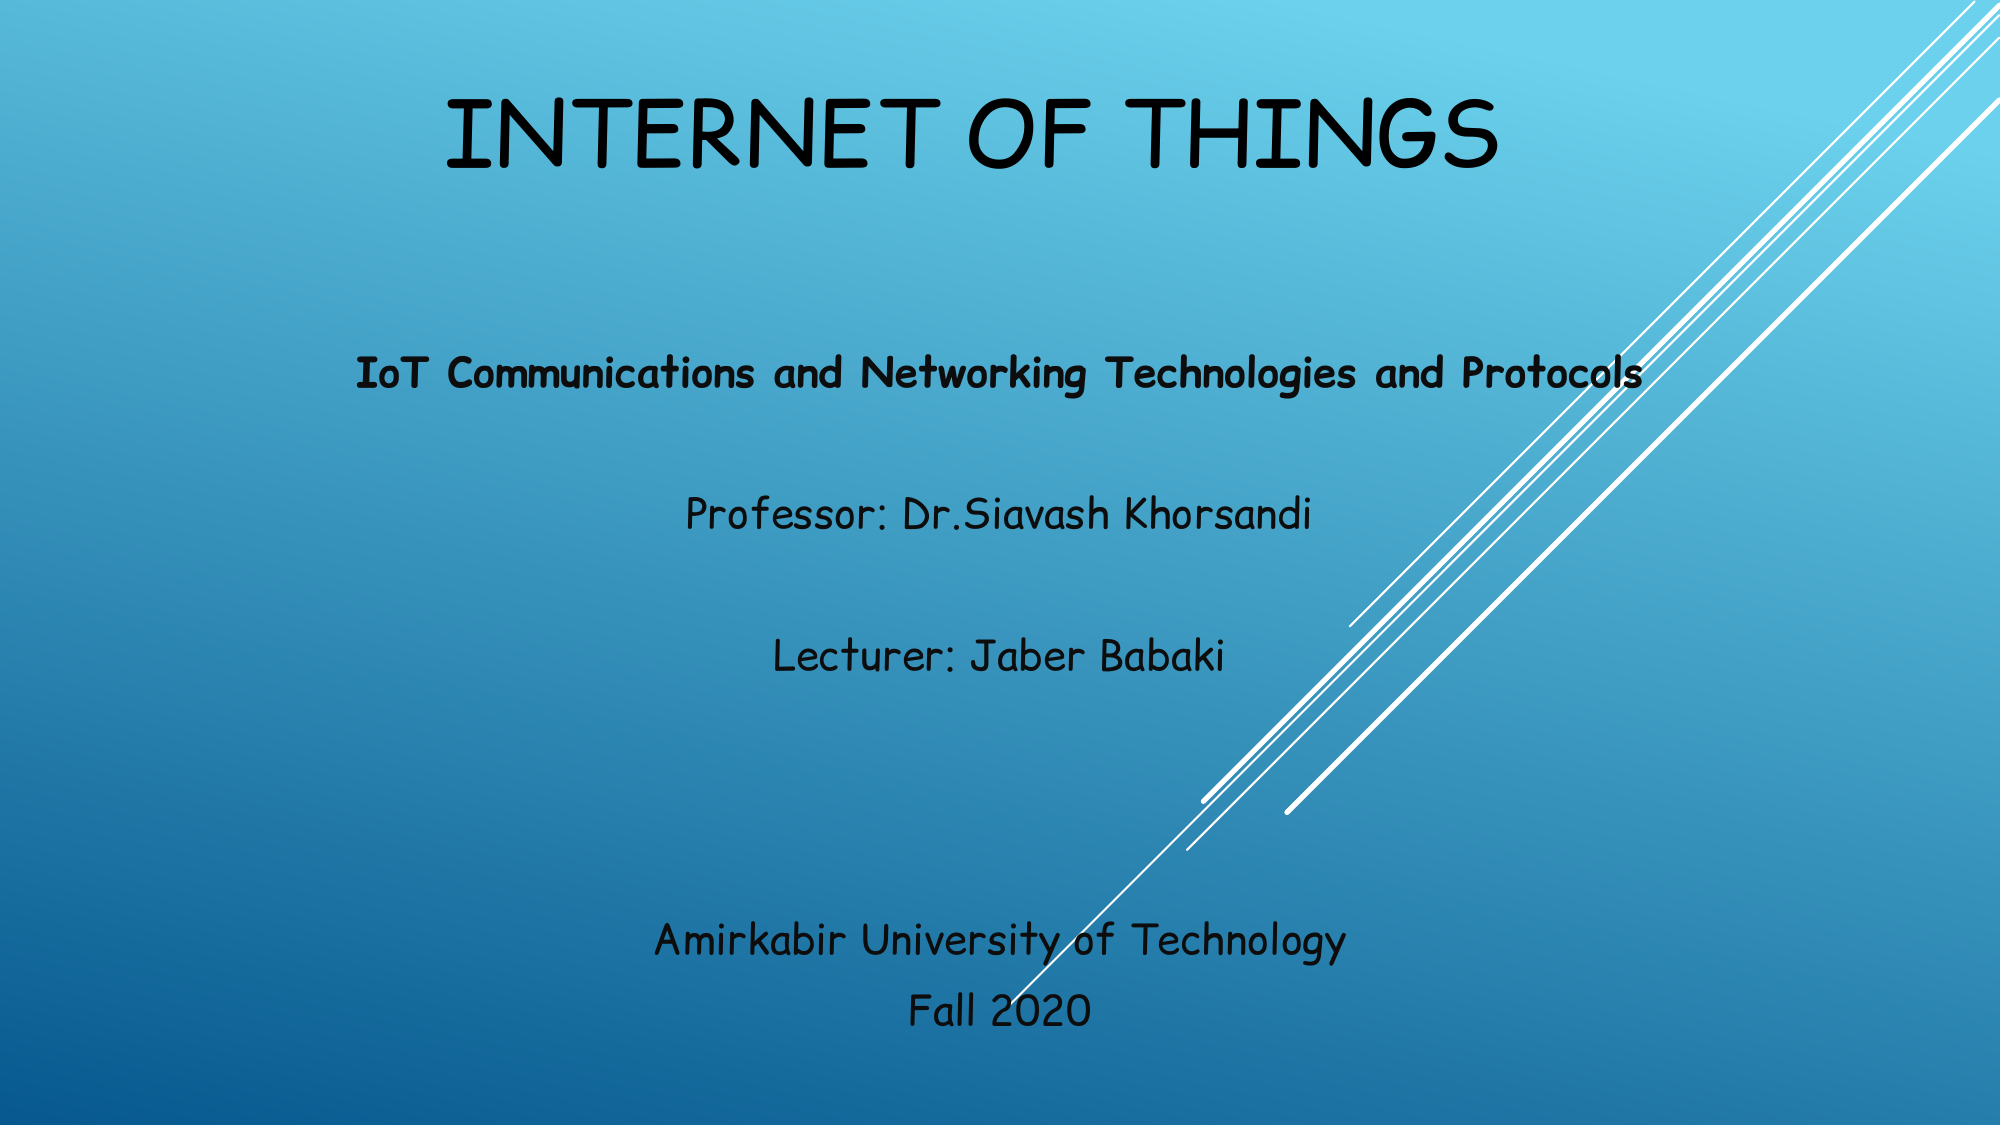

# Internet of Things
IoT Communications and Networking Technologies and Protocols

Professor: Dr.Siavash Khorsandi

Lecturer: Jaber Babaki

Amirkabir University of Technology
Fall 2020